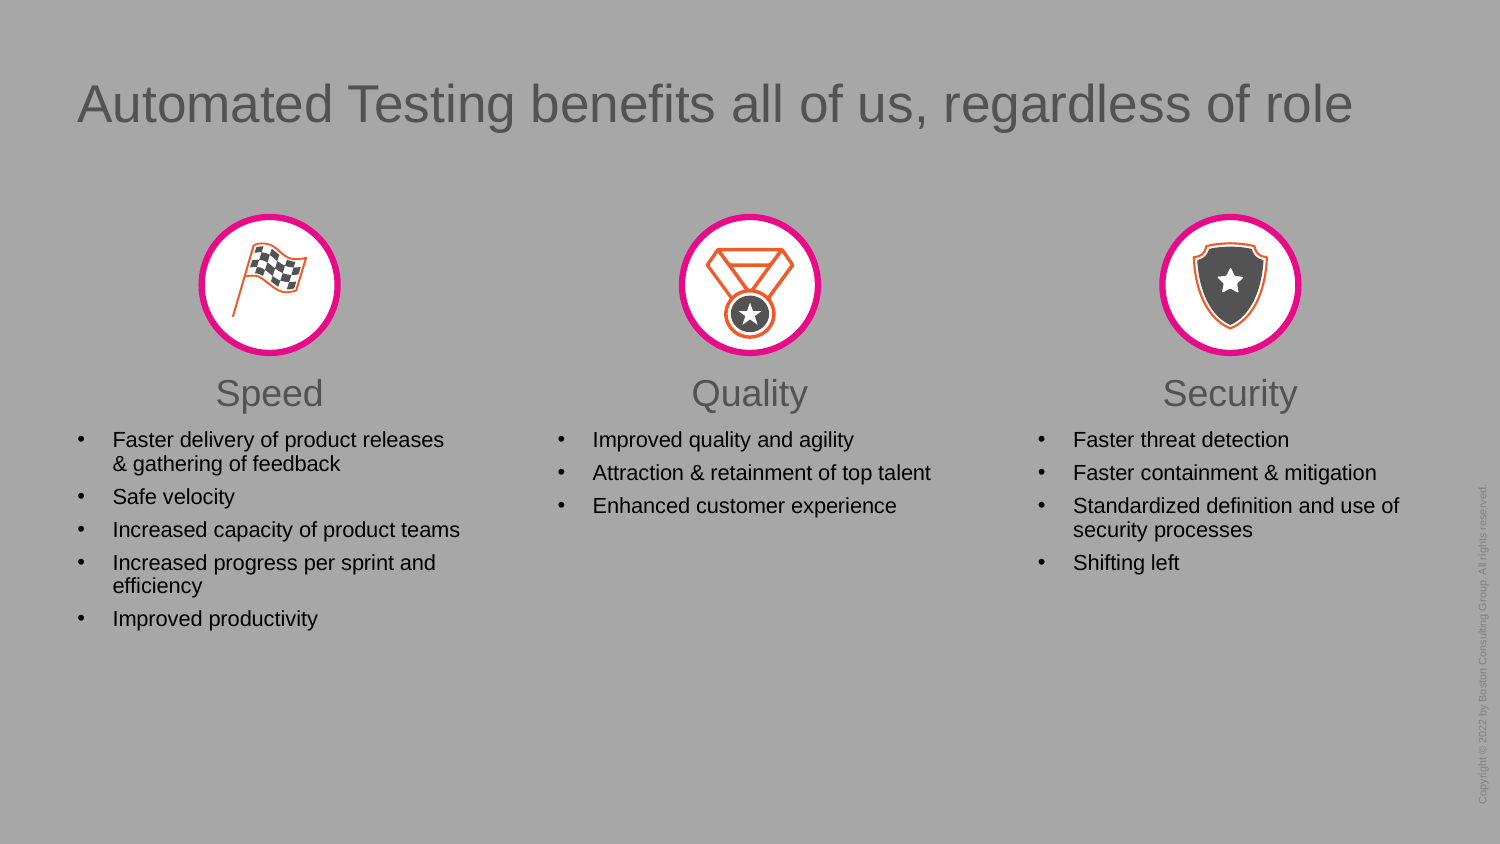

# Automated Testing benefits all of us, regardless of role

Speed
Quality
Security
Faster delivery of product releases & gathering of feedback
Safe velocity
Increased capacity of product teams
Increased progress per sprint and efficiency
Improved productivity

Improved quality and agility
Attraction & retainment of top talent
Enhanced customer experience
Faster threat detection
Faster containment & mitigation
Standardized definition and use of security processes
Shifting left